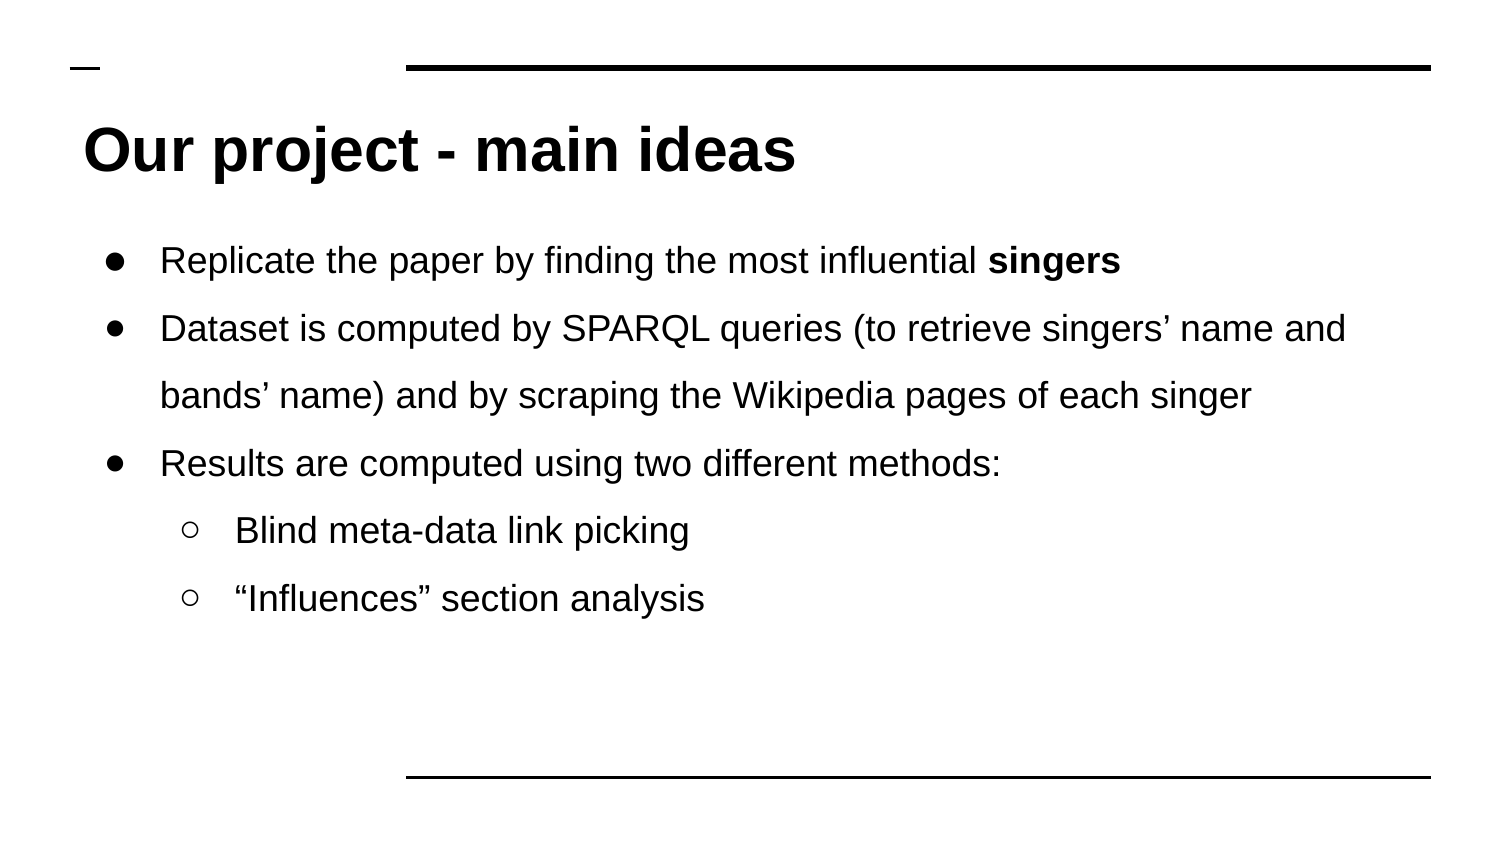

# Our project - main ideas
Replicate the paper by finding the most influential singers
Dataset is computed by SPARQL queries (to retrieve singers’ name and bands’ name) and by scraping the Wikipedia pages of each singer
Results are computed using two different methods:
Blind meta-data link picking
“Influences” section analysis